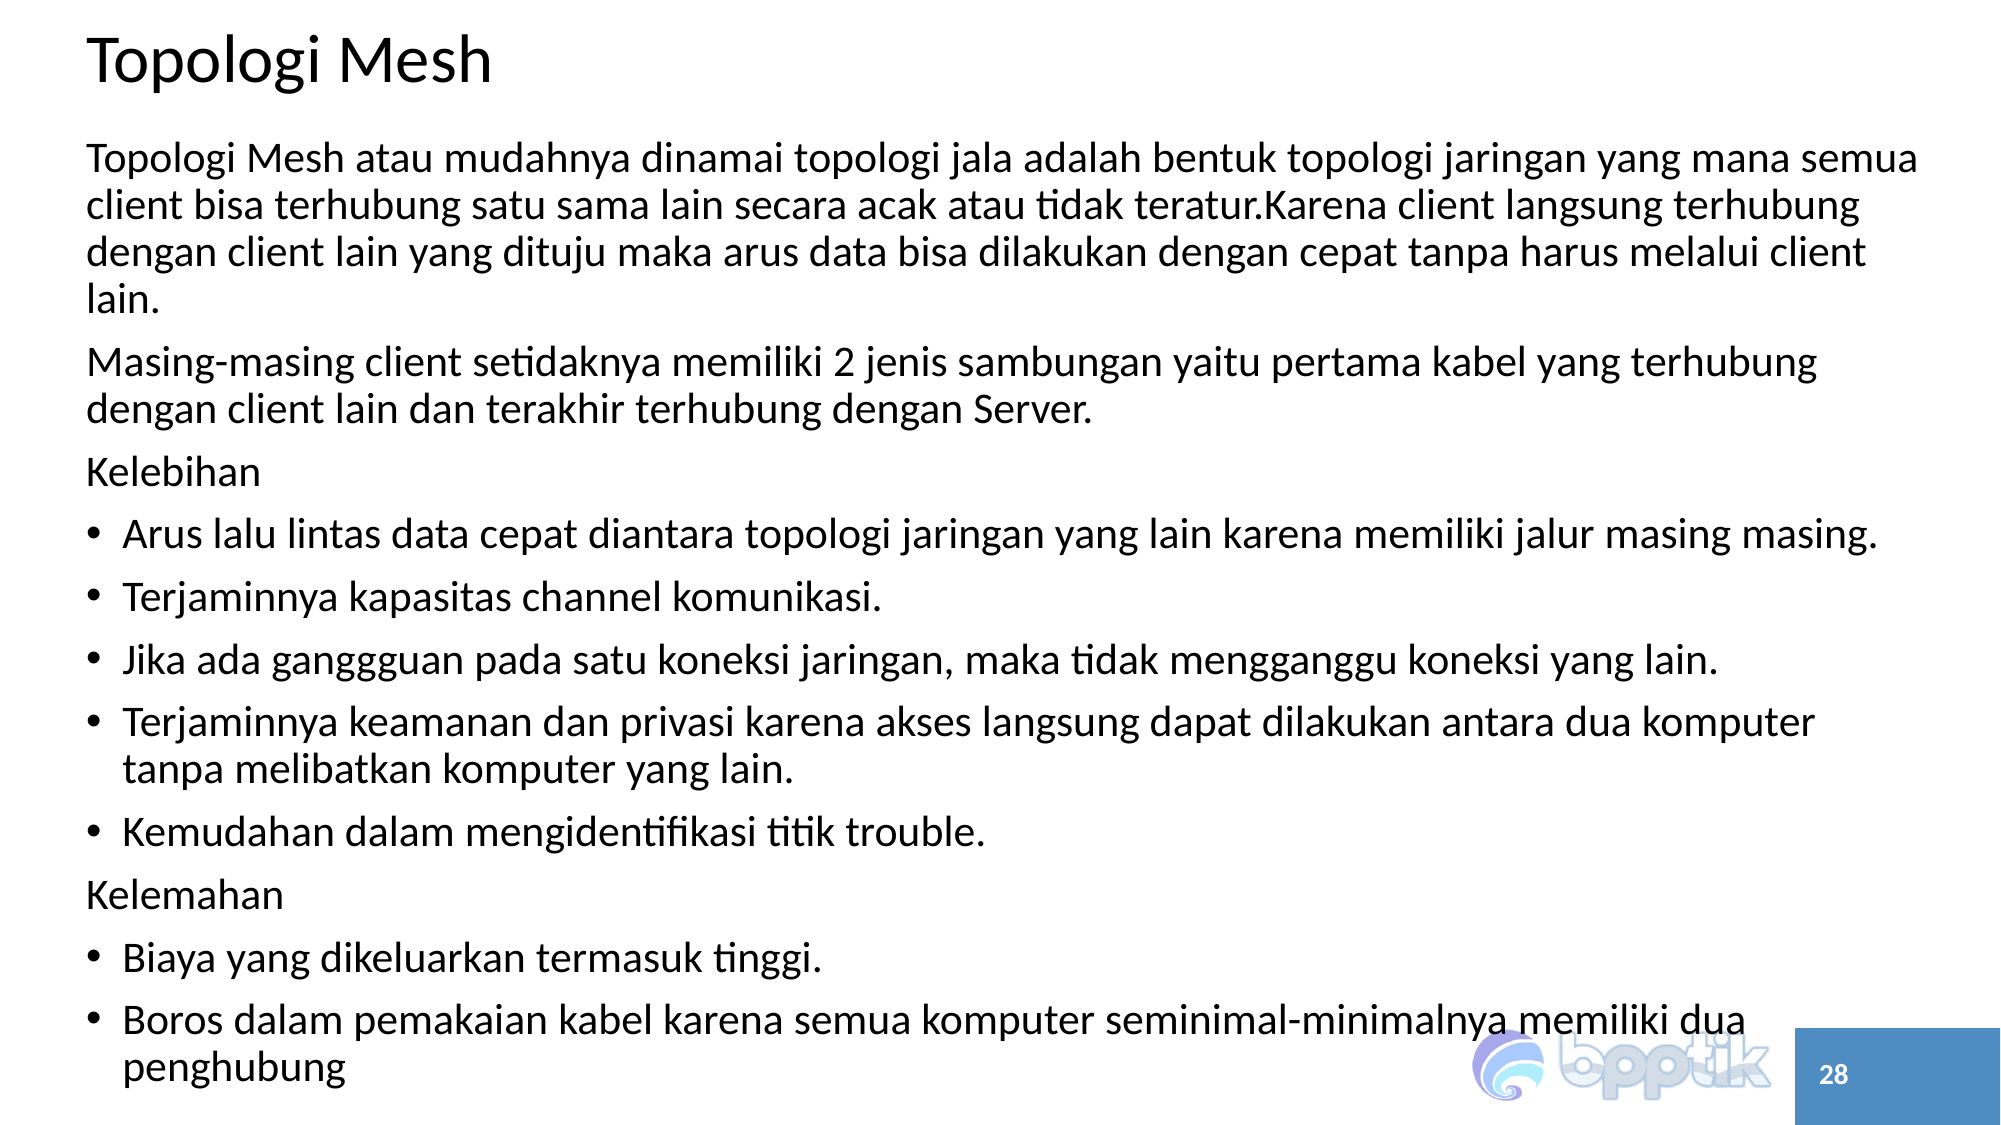

# Topologi Mesh
Topologi Mesh atau mudahnya dinamai topologi jala adalah bentuk topologi jaringan yang mana semua client bisa terhubung satu sama lain secara acak atau tidak teratur.Karena client langsung terhubung dengan client lain yang dituju maka arus data bisa dilakukan dengan cepat tanpa harus melalui client lain.
Masing-masing client setidaknya memiliki 2 jenis sambungan yaitu pertama kabel yang terhubung dengan client lain dan terakhir terhubung dengan Server.
Kelebihan
Arus lalu lintas data cepat diantara topologi jaringan yang lain karena memiliki jalur masing masing.
Terjaminnya kapasitas channel komunikasi.
Jika ada ganggguan pada satu koneksi jaringan, maka tidak mengganggu koneksi yang lain.
Terjaminnya keamanan dan privasi karena akses langsung dapat dilakukan antara dua komputer tanpa melibatkan komputer yang lain.
Kemudahan dalam mengidentifikasi titik trouble.
Kelemahan
Biaya yang dikeluarkan termasuk tinggi.
Boros dalam pemakaian kabel karena semua komputer seminimal-minimalnya memiliki dua penghubung

28